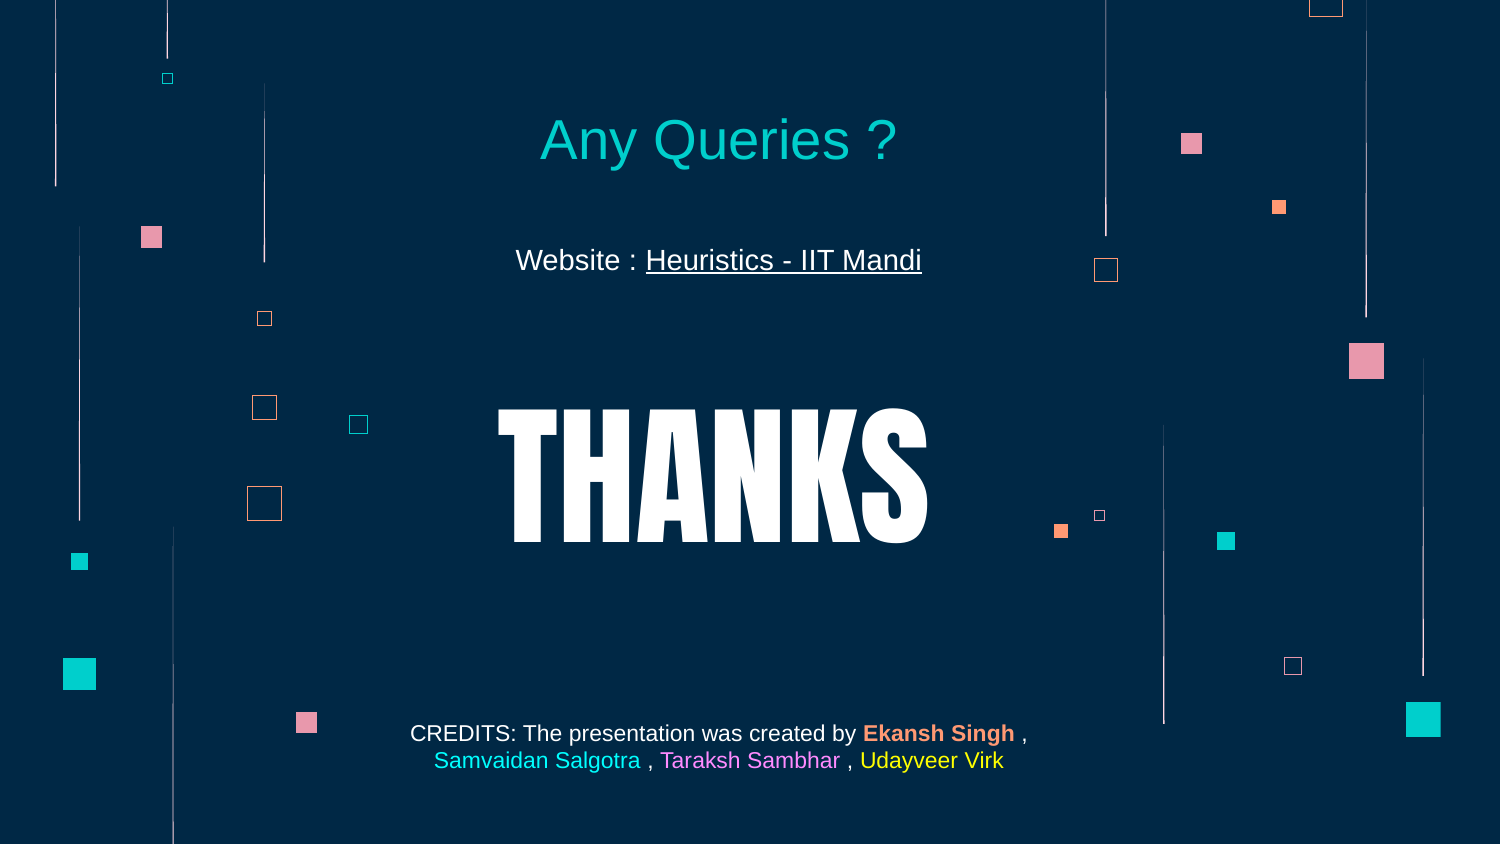

Any Queries ?

Website : Heuristics - IIT Mandi

# THANKS

CREDITS: The presentation was created by Ekansh Singh , Samvaidan Salgotra , Taraksh Sambhar , Udayveer Virk